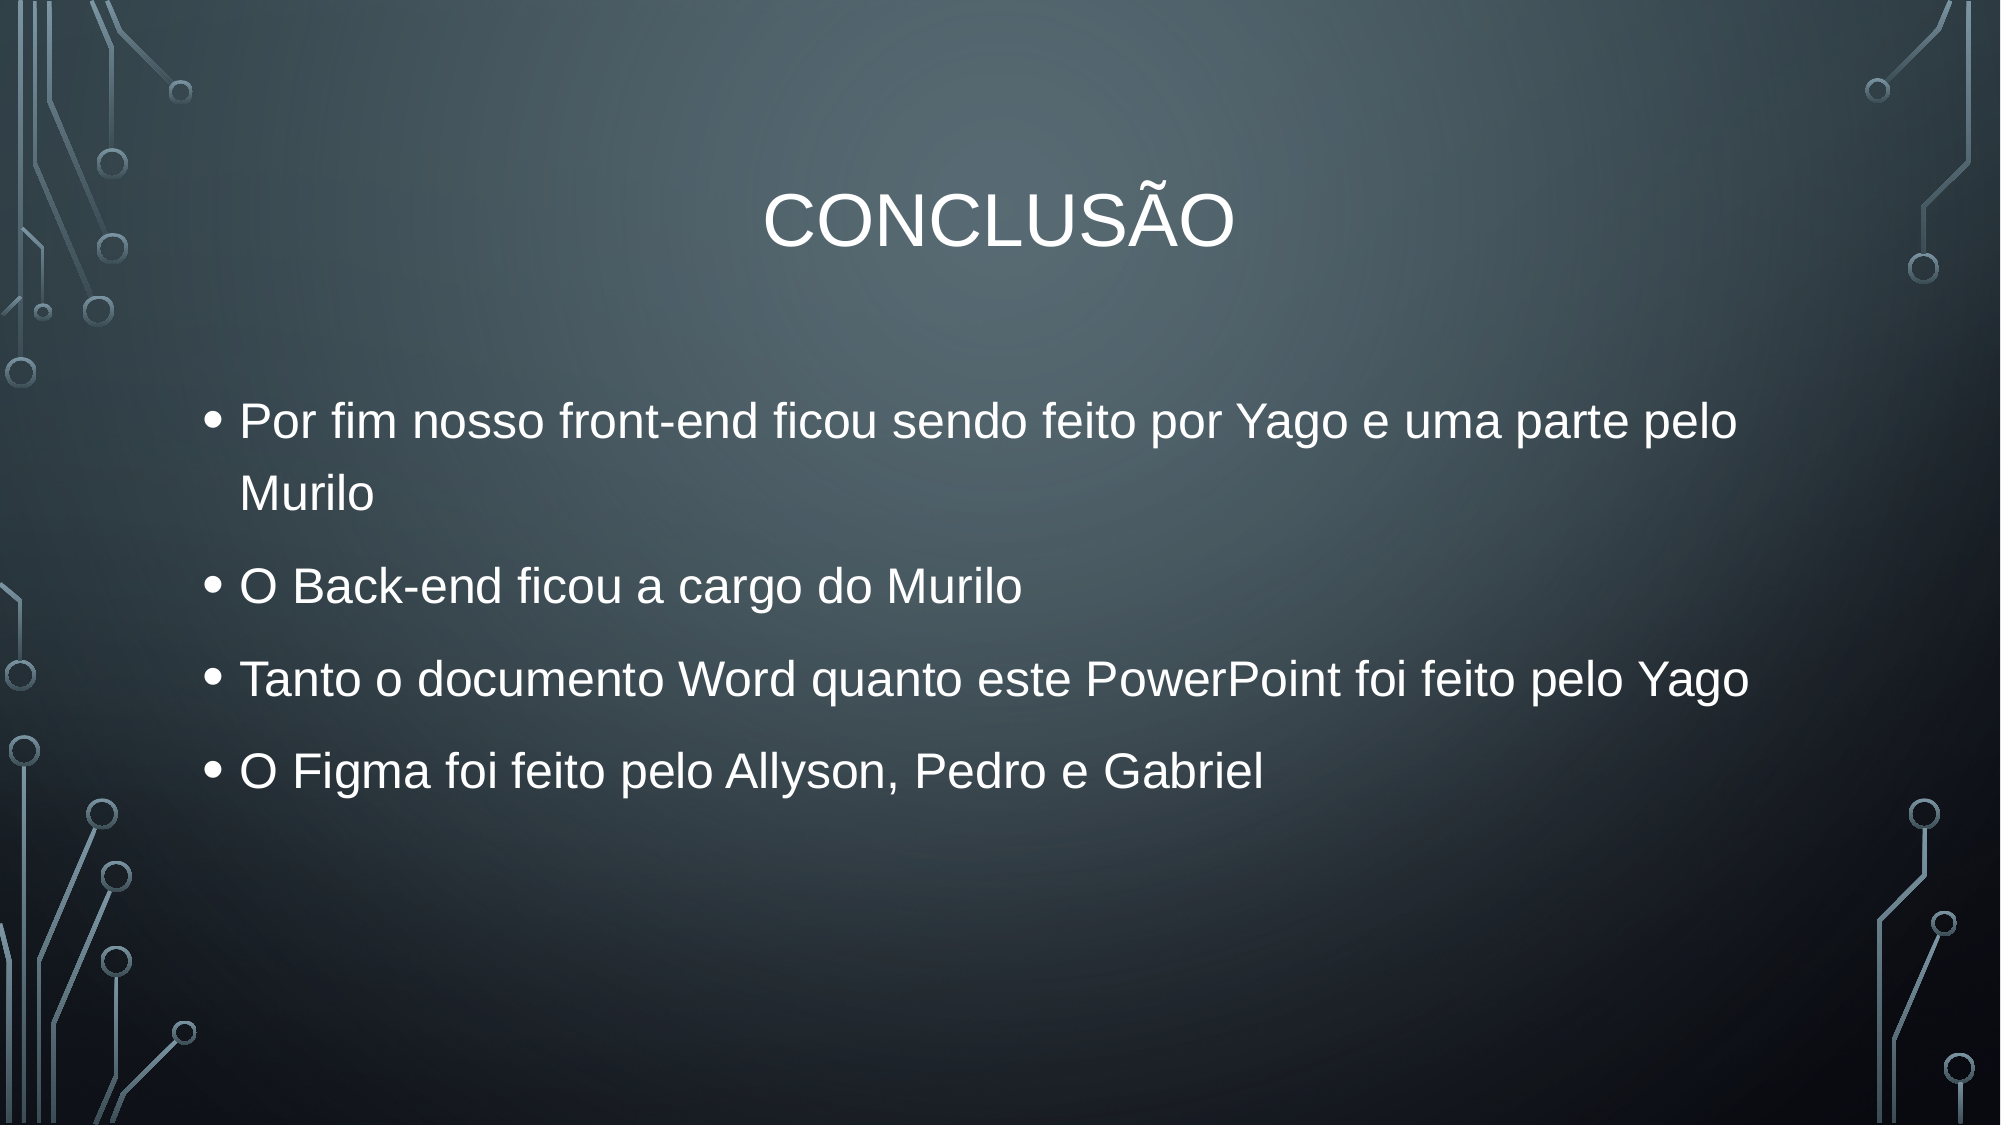

# Conclusão
Por fim nosso front-end ficou sendo feito por Yago e uma parte pelo Murilo
O Back-end ficou a cargo do Murilo
Tanto o documento Word quanto este PowerPoint foi feito pelo Yago
O Figma foi feito pelo Allyson, Pedro e Gabriel